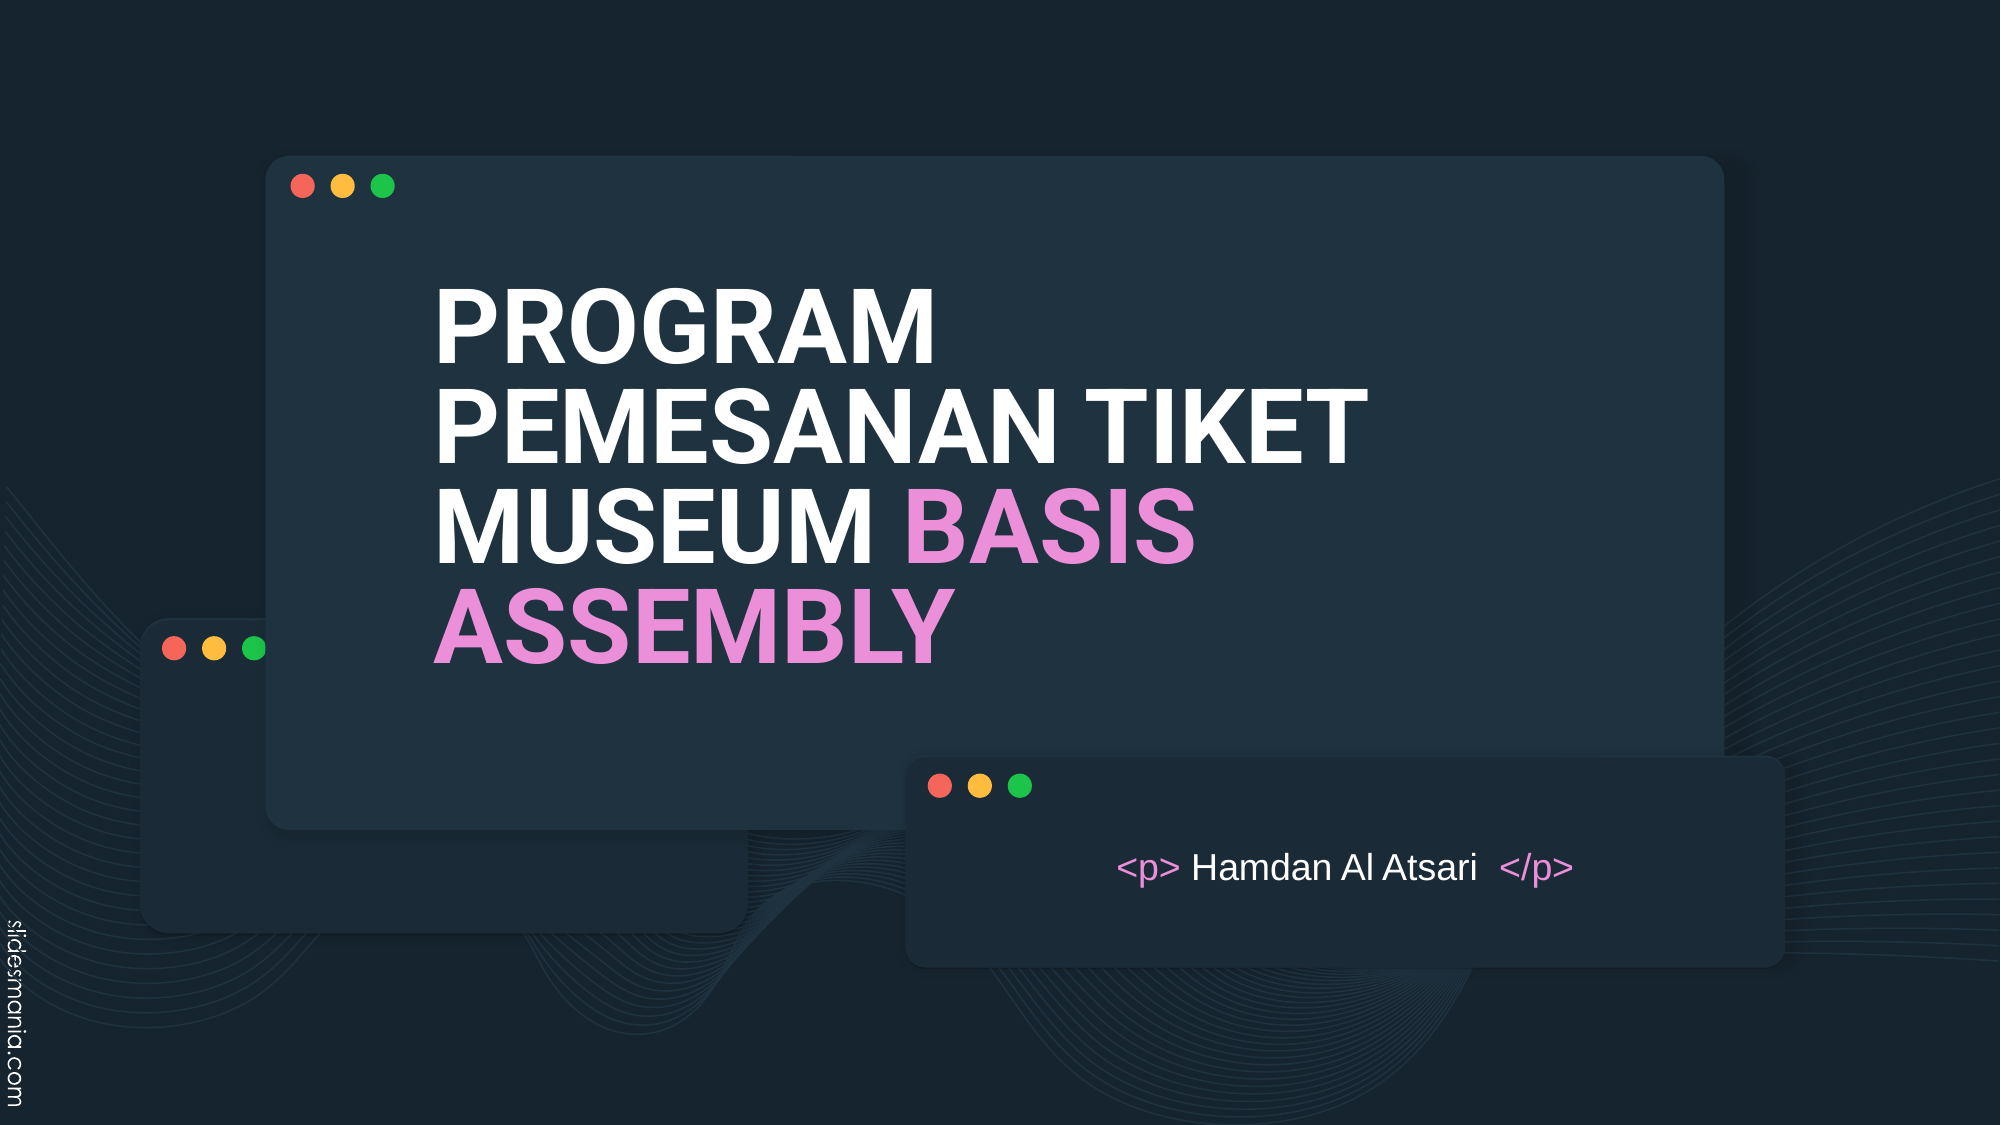

# PROGRAM PEMESANAN TIKET MUSEUM BASIS ASSEMBLY
<p> Hamdan Al Atsari  </p>